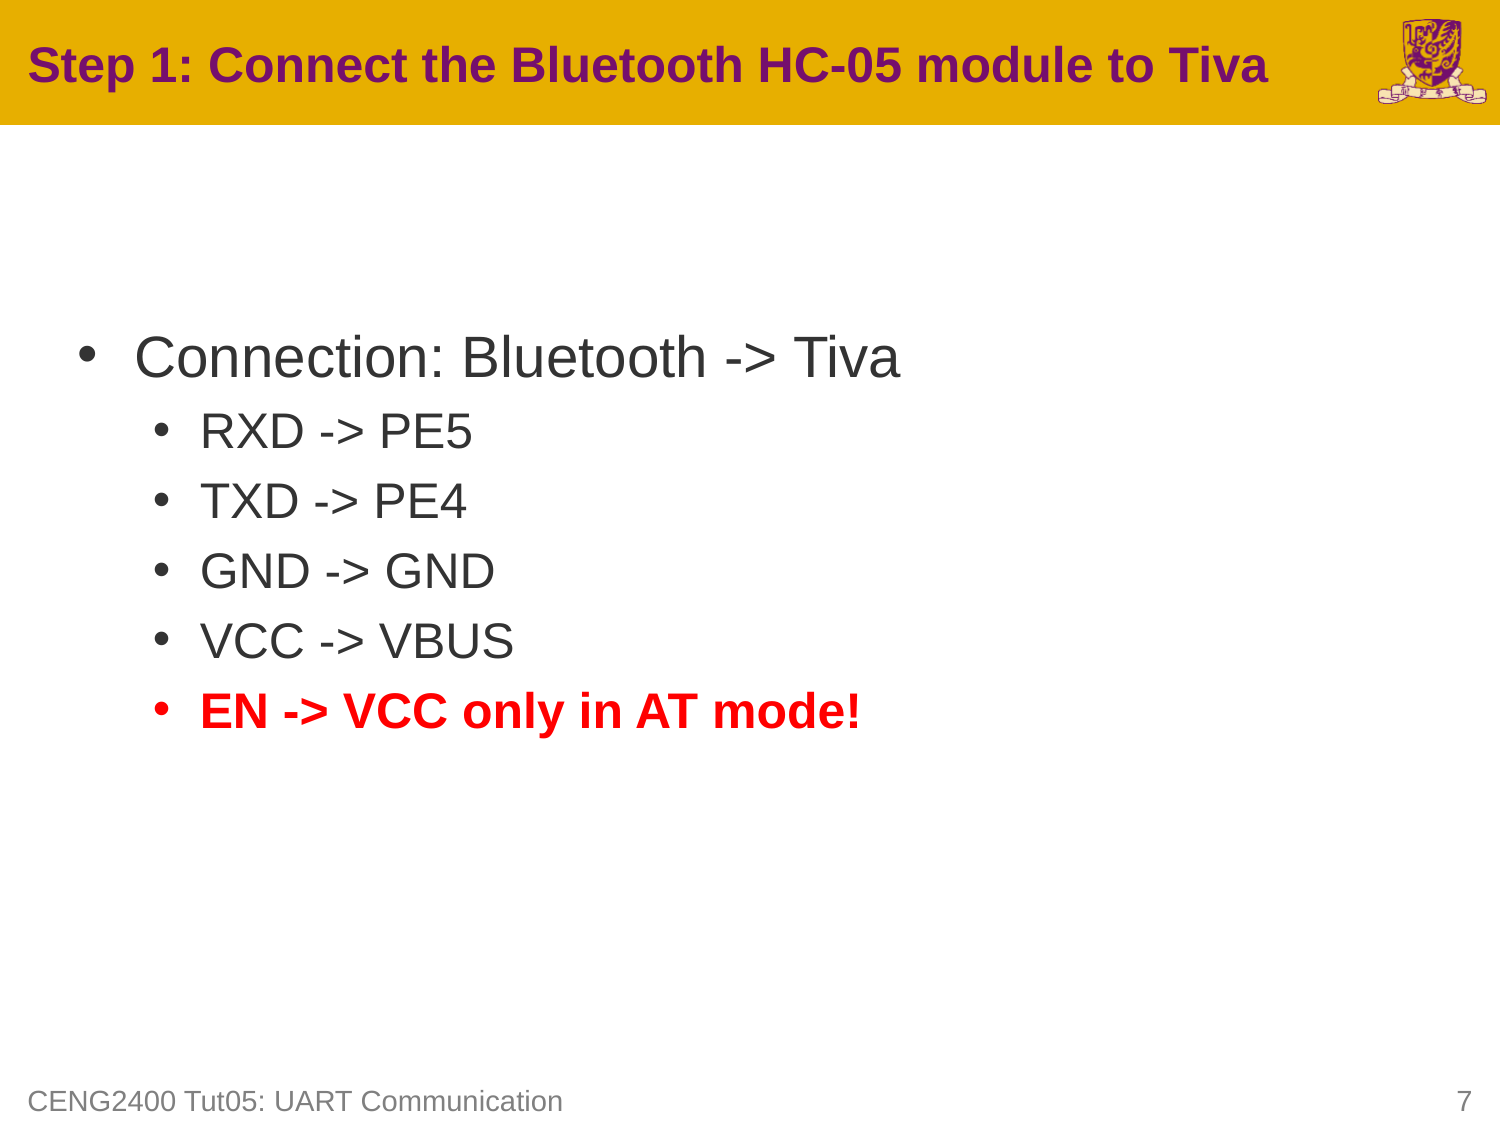

# Step 1: Connect the Bluetooth HC-05 module to Tiva
Connection: Bluetooth -> Tiva
RXD -> PE5
TXD -> PE4
GND -> GND
VCC -> VBUS
EN -> VCC only in AT mode!
CENG2400 Tut05: UART Communication
7